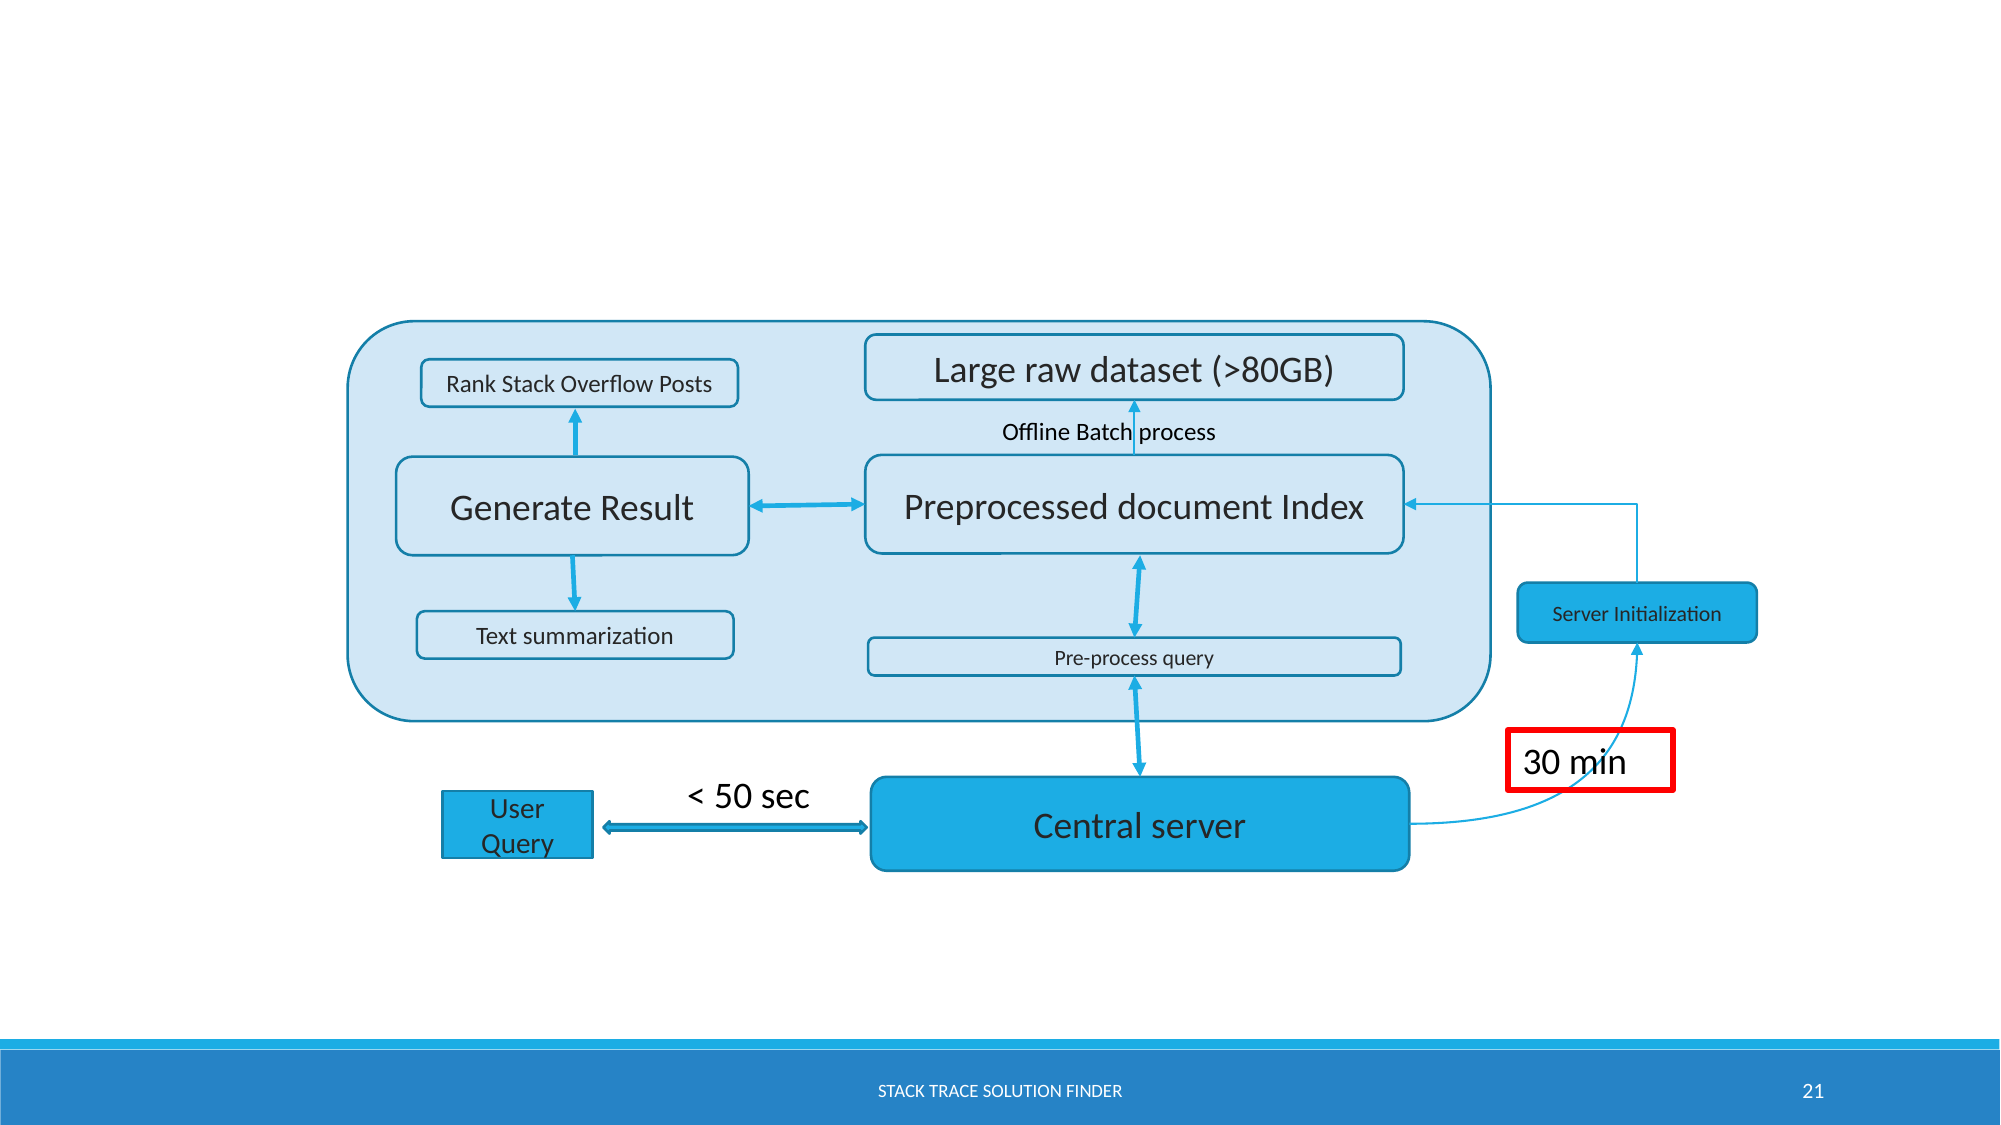

Large raw dataset (>80GB)
Rank Stack Overflow Posts
Offline Batch process
Preprocessed document Index
Generate Result
Server Initialization
Text summarization
Pre-process query
30 min
< 50 sec
Central server
User Query

Stack trace solution finder
21